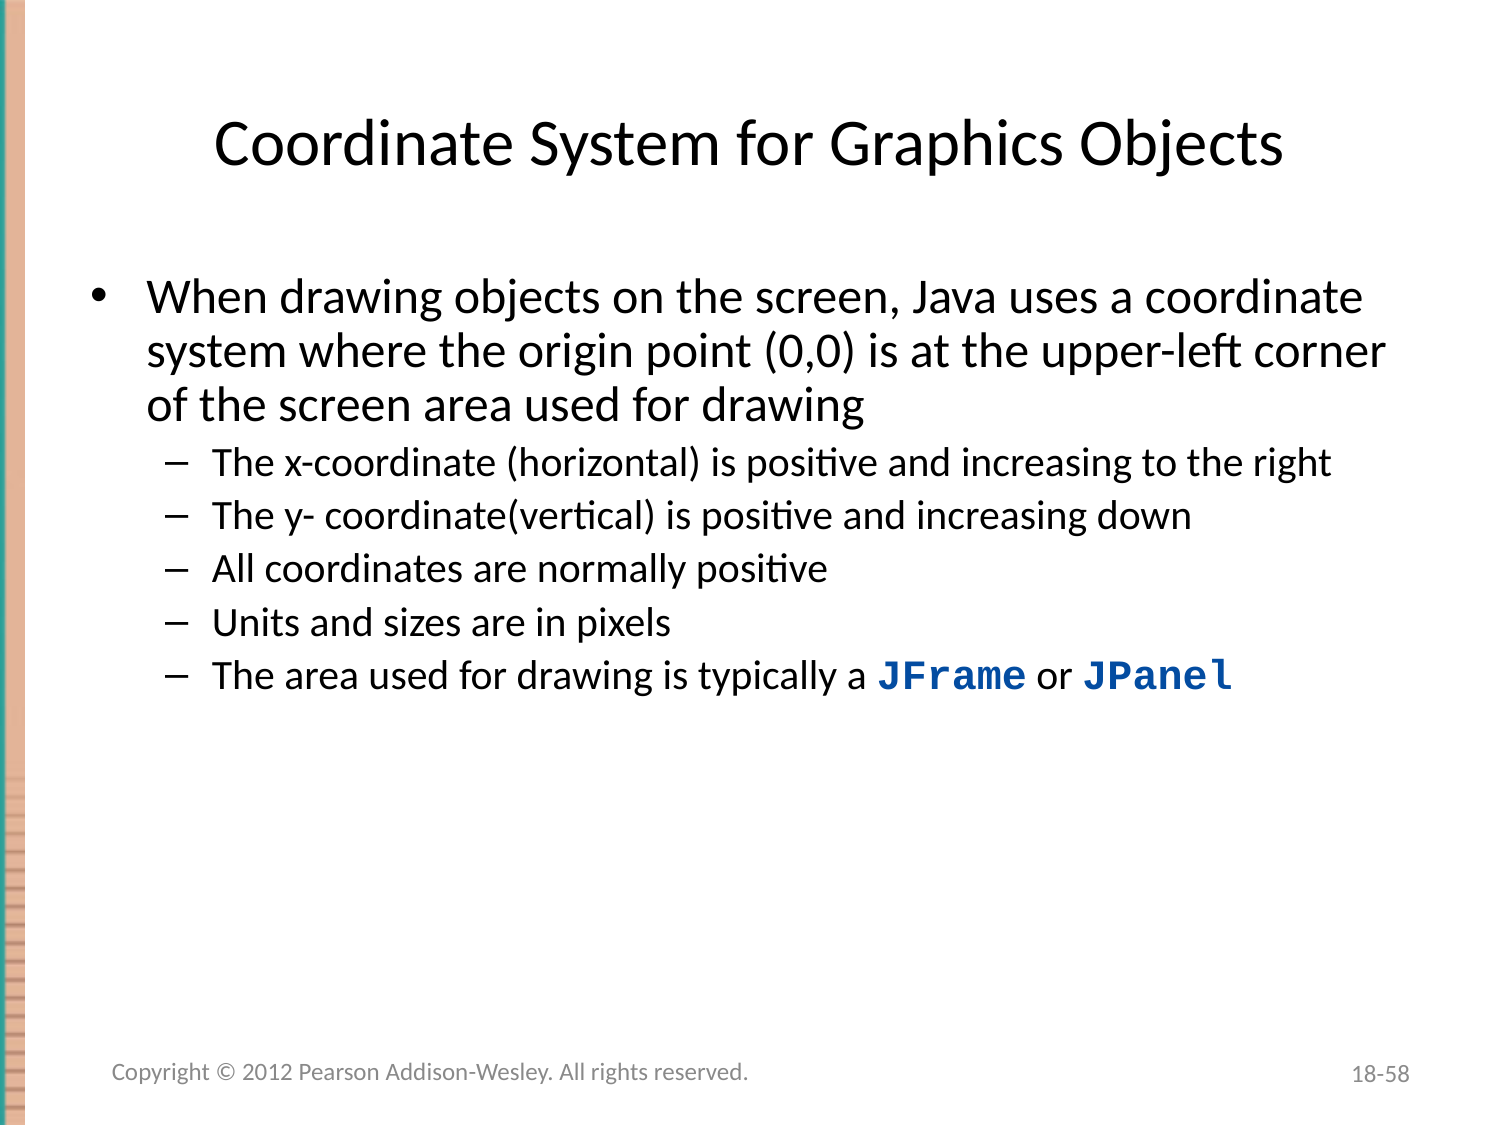

# Coordinate System for Graphics Objects
When drawing objects on the screen, Java uses a coordinate system where the origin point (0,0) is at the upper-left corner of the screen area used for drawing
The x-coordinate (horizontal) is positive and increasing to the right
The y- coordinate(vertical) is positive and increasing down
All coordinates are normally positive
Units and sizes are in pixels
The area used for drawing is typically a JFrame or JPanel
Copyright © 2012 Pearson Addison-Wesley. All rights reserved.
18-58